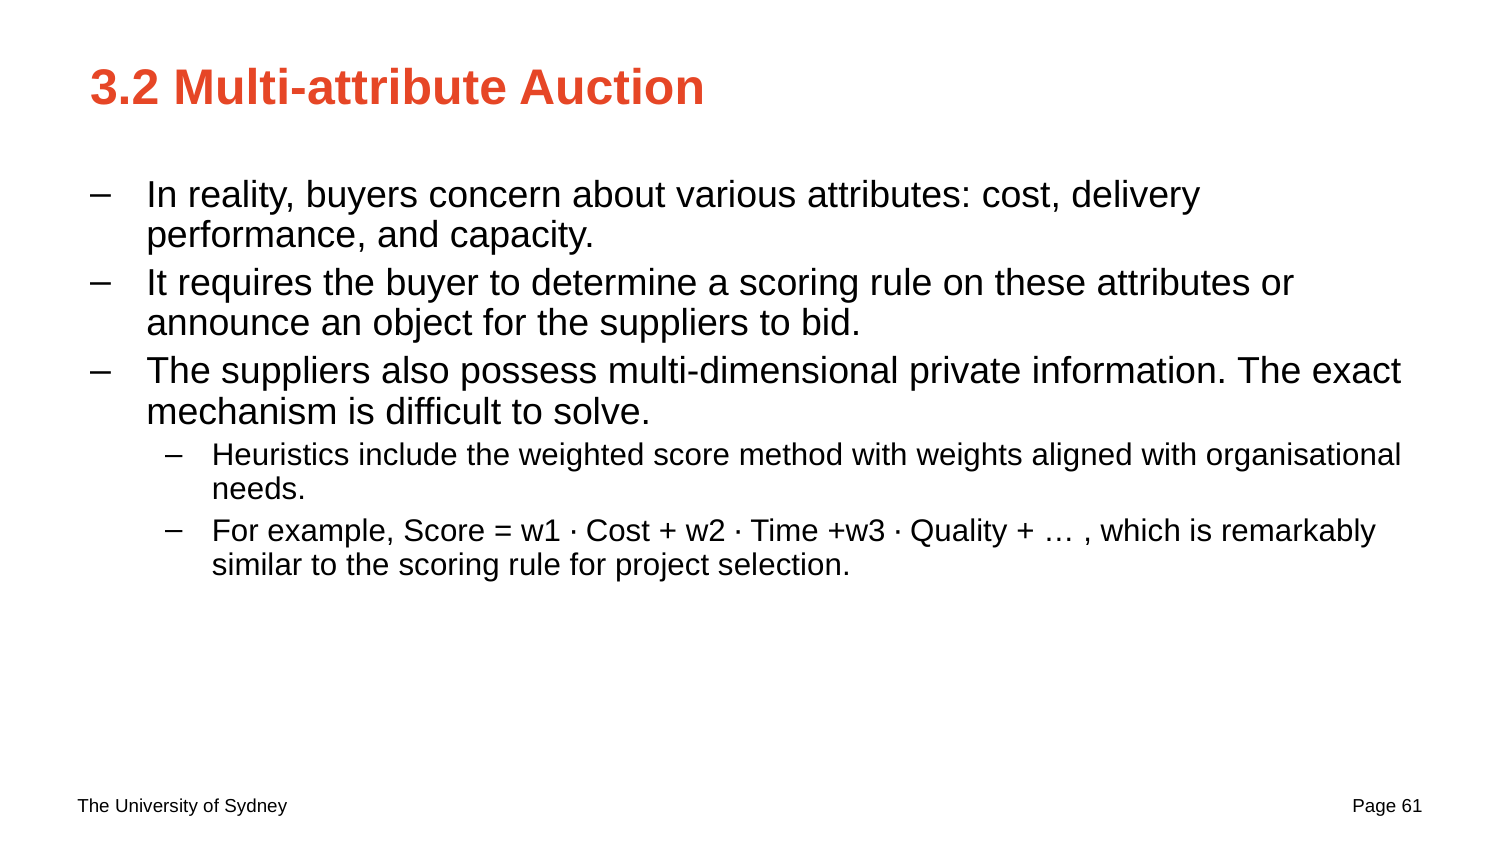

# 3.2 Multi-attribute Auction
In reality, buyers concern about various attributes: cost, delivery performance, and capacity.
It requires the buyer to determine a scoring rule on these attributes or announce an object for the suppliers to bid.
The suppliers also possess multi-dimensional private information. The exact mechanism is difficult to solve.
Heuristics include the weighted score method with weights aligned with organisational needs.
For example, Score = w1 ∙ Cost + w2 ∙ Time +w3 ∙ Quality + … , which is remarkably similar to the scoring rule for project selection.